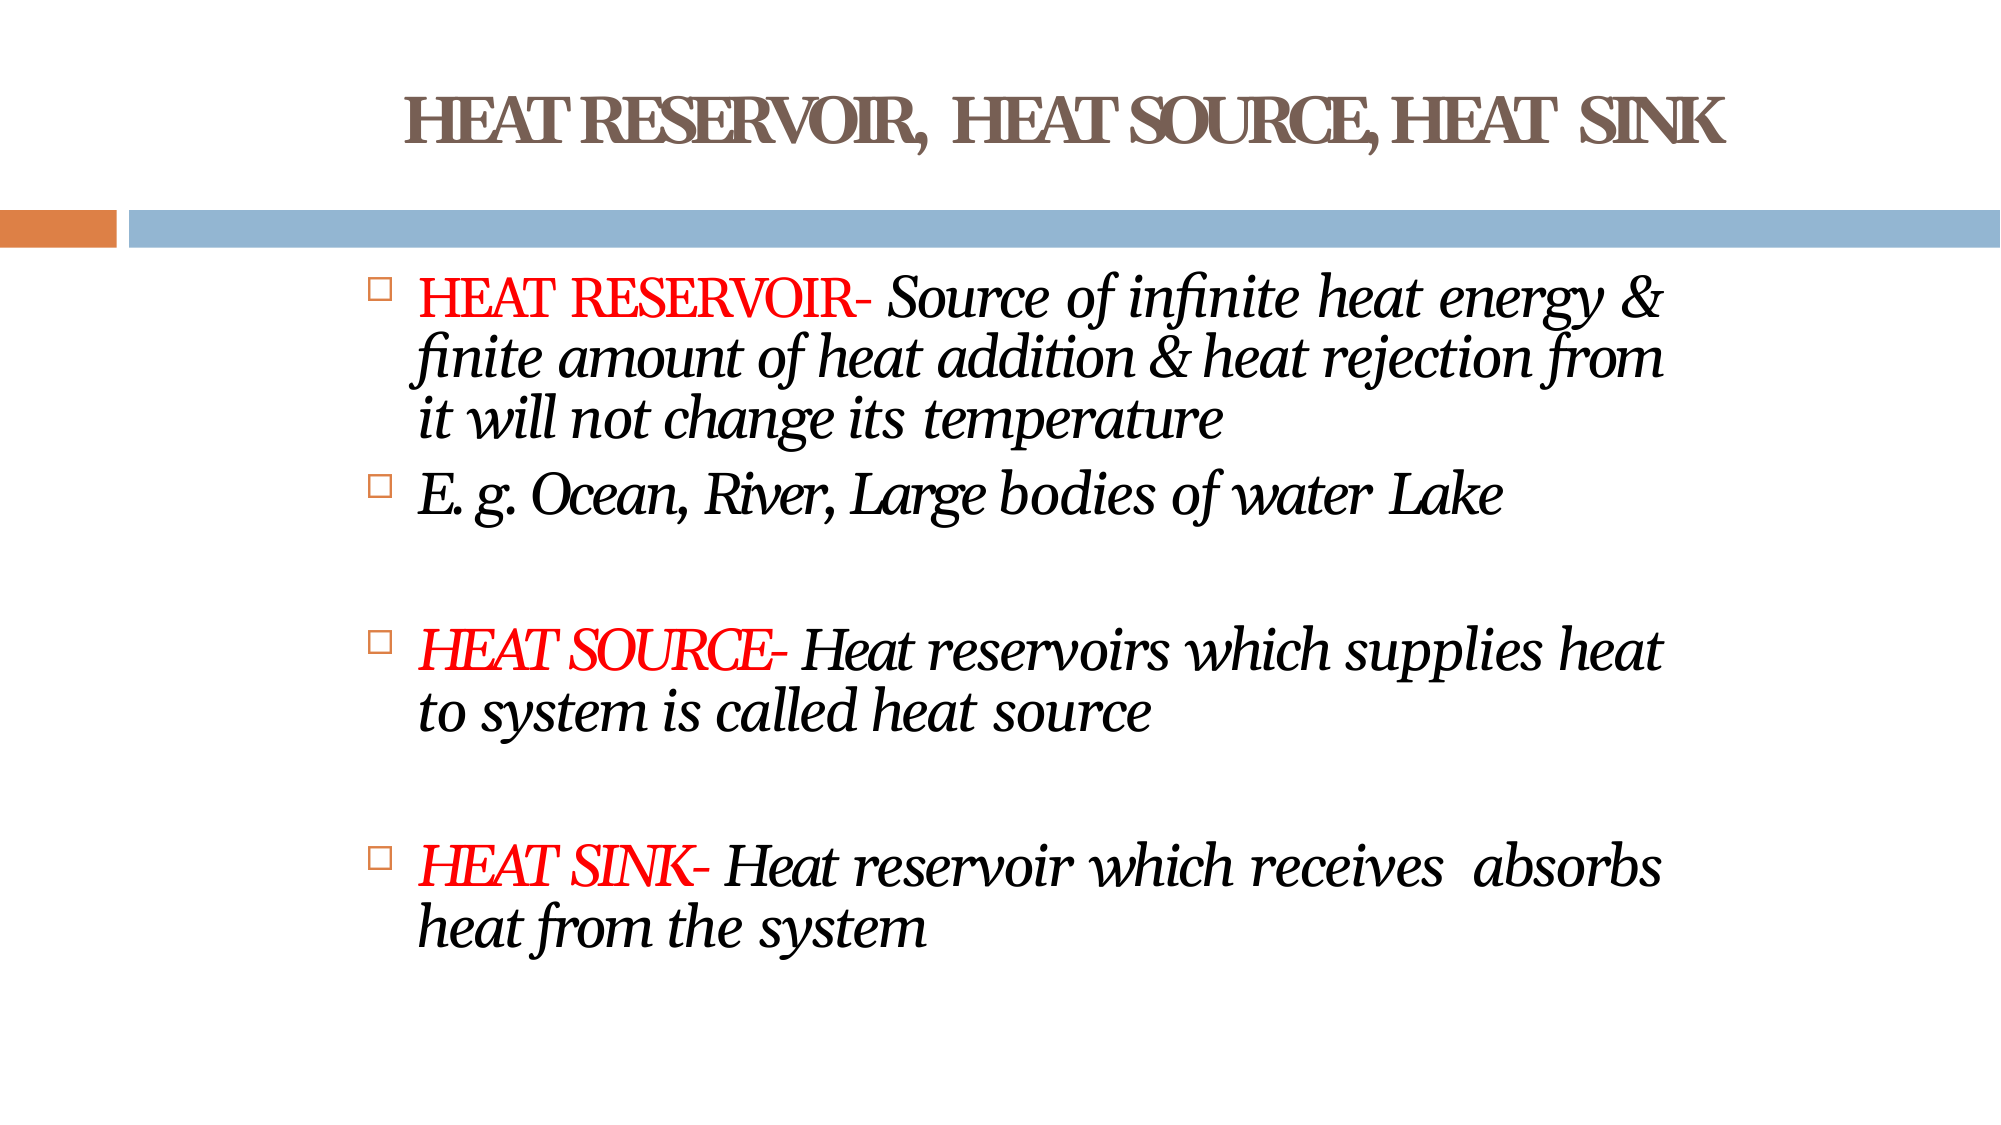

# HEAT RESERVOIR, HEAT SOURCE, HEAT SINK
HEAT RESERVOIR- Source of infinite heat energy &  finite amount of heat addition & heat rejection from  it will not change its temperature
E. g. Ocean, River, Large bodies of water Lake

HEAT SOURCE- Heat reservoirs which supplies heat  to system is called heat source

HEAT SINK- Heat reservoir which receives absorbs  heat from the system